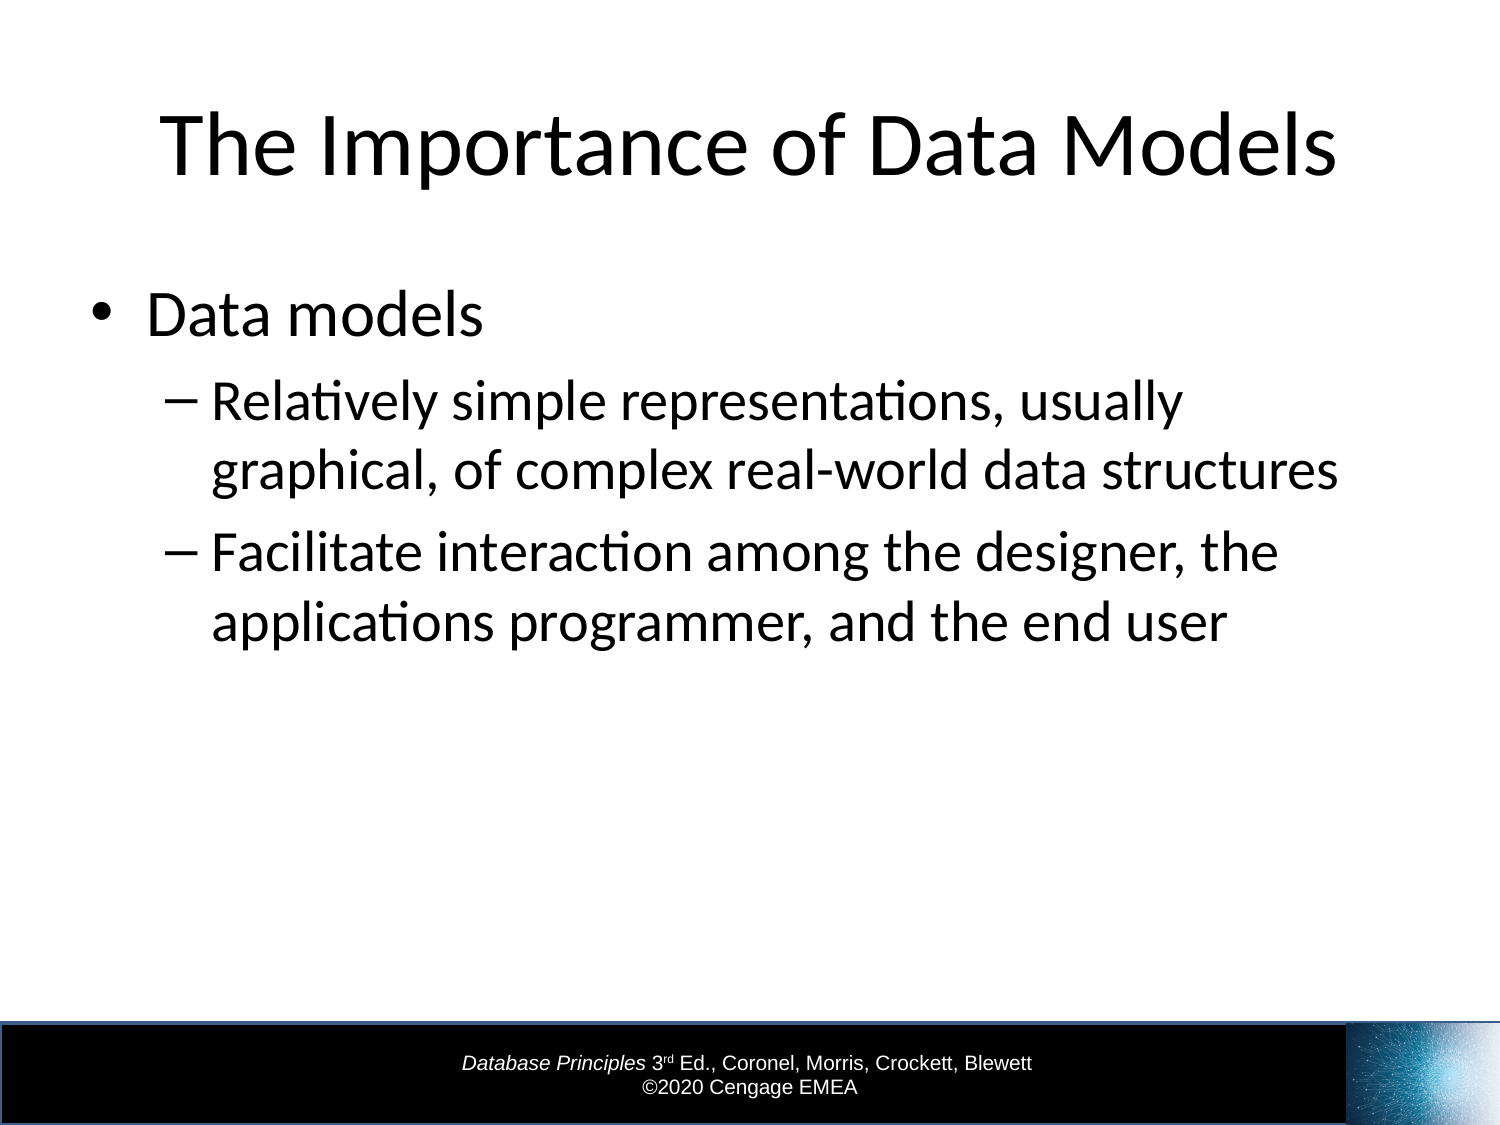

# The Importance of Data Models
Data models
Relatively simple representations, usually graphical, of complex real-world data structures
Facilitate interaction among the designer, the applications programmer, and the end user